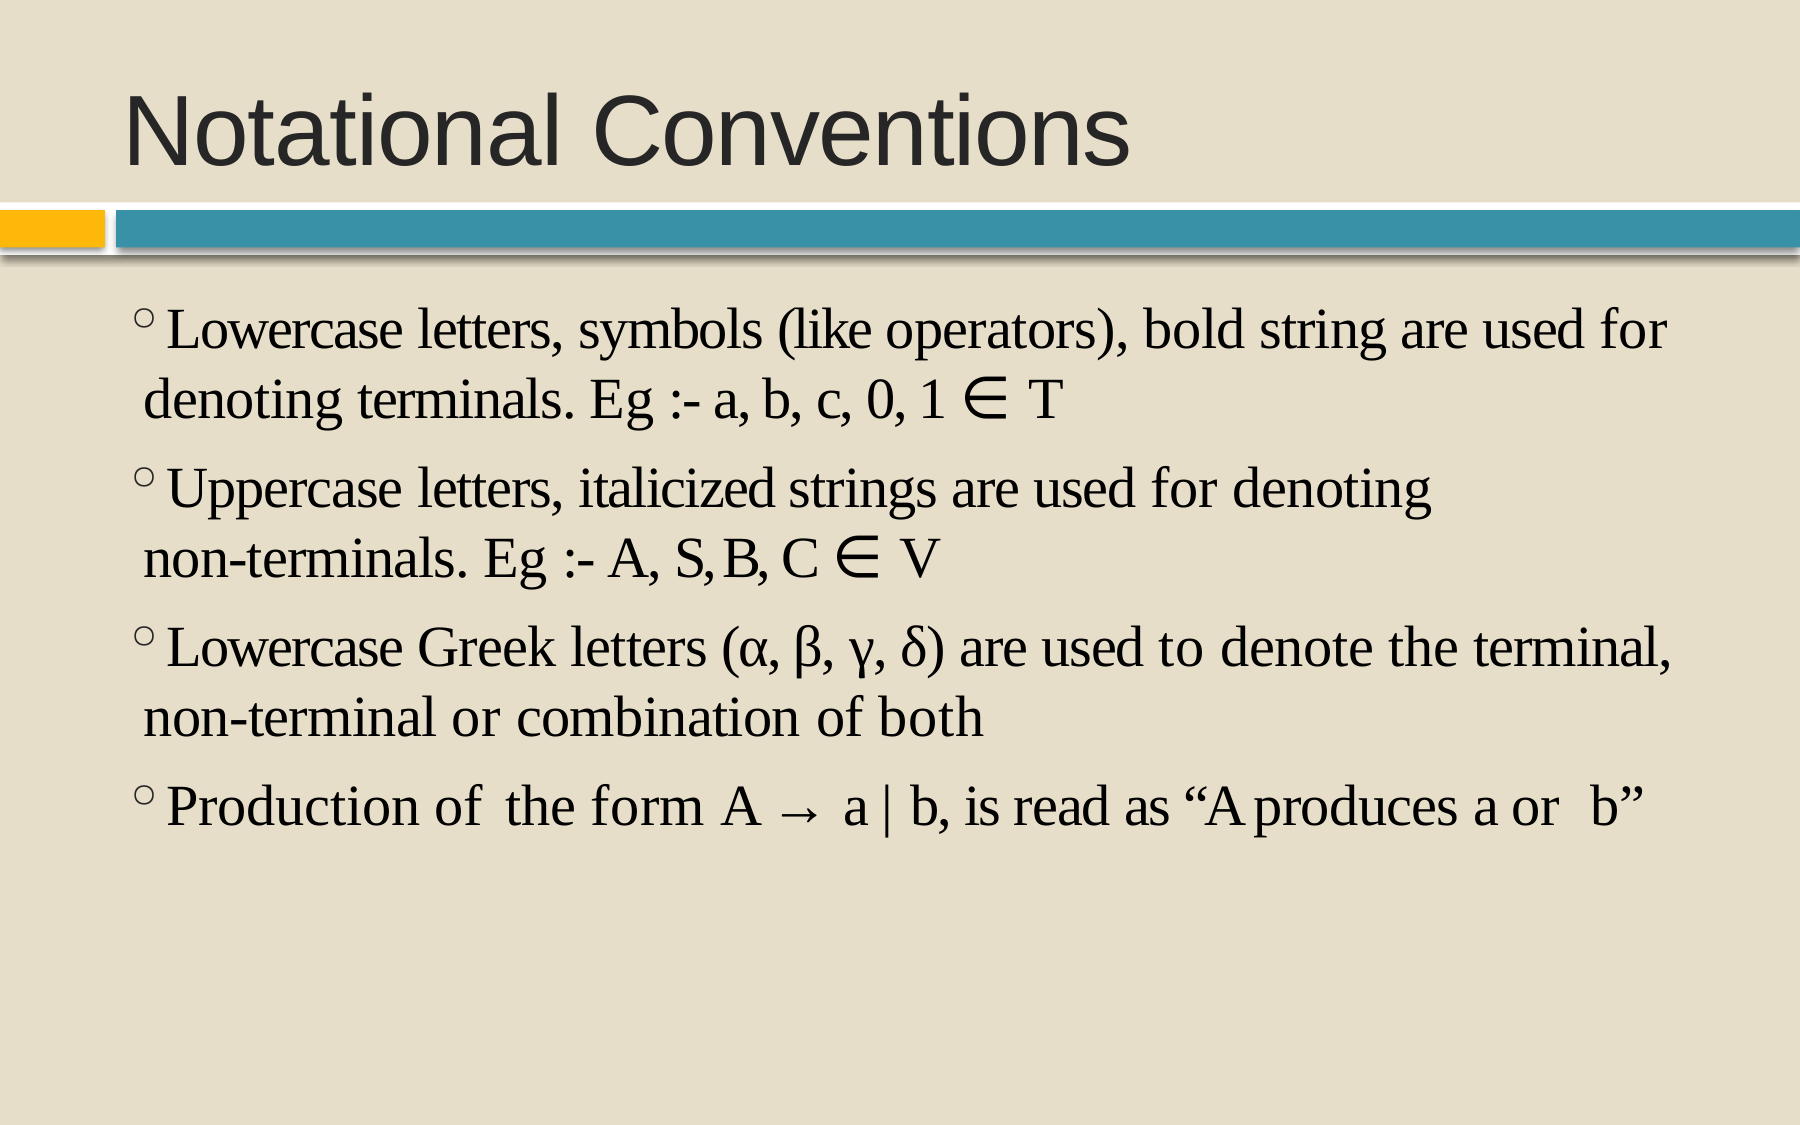

# Notational Conventions
Lowercase letters, symbols (like operators), bold string are used for  denoting terminals. Eg :- a, b, c, 0, 1 ∈ T
Uppercase letters, italicized strings are used for denoting  non-terminals. Eg :- A, S, B, C ∈ V
Lowercase Greek letters (α, β, γ, δ) are used to denote the terminal,  non-terminal or combination of both
Production of	the form A → a |b, is read as “A produces a or  b”